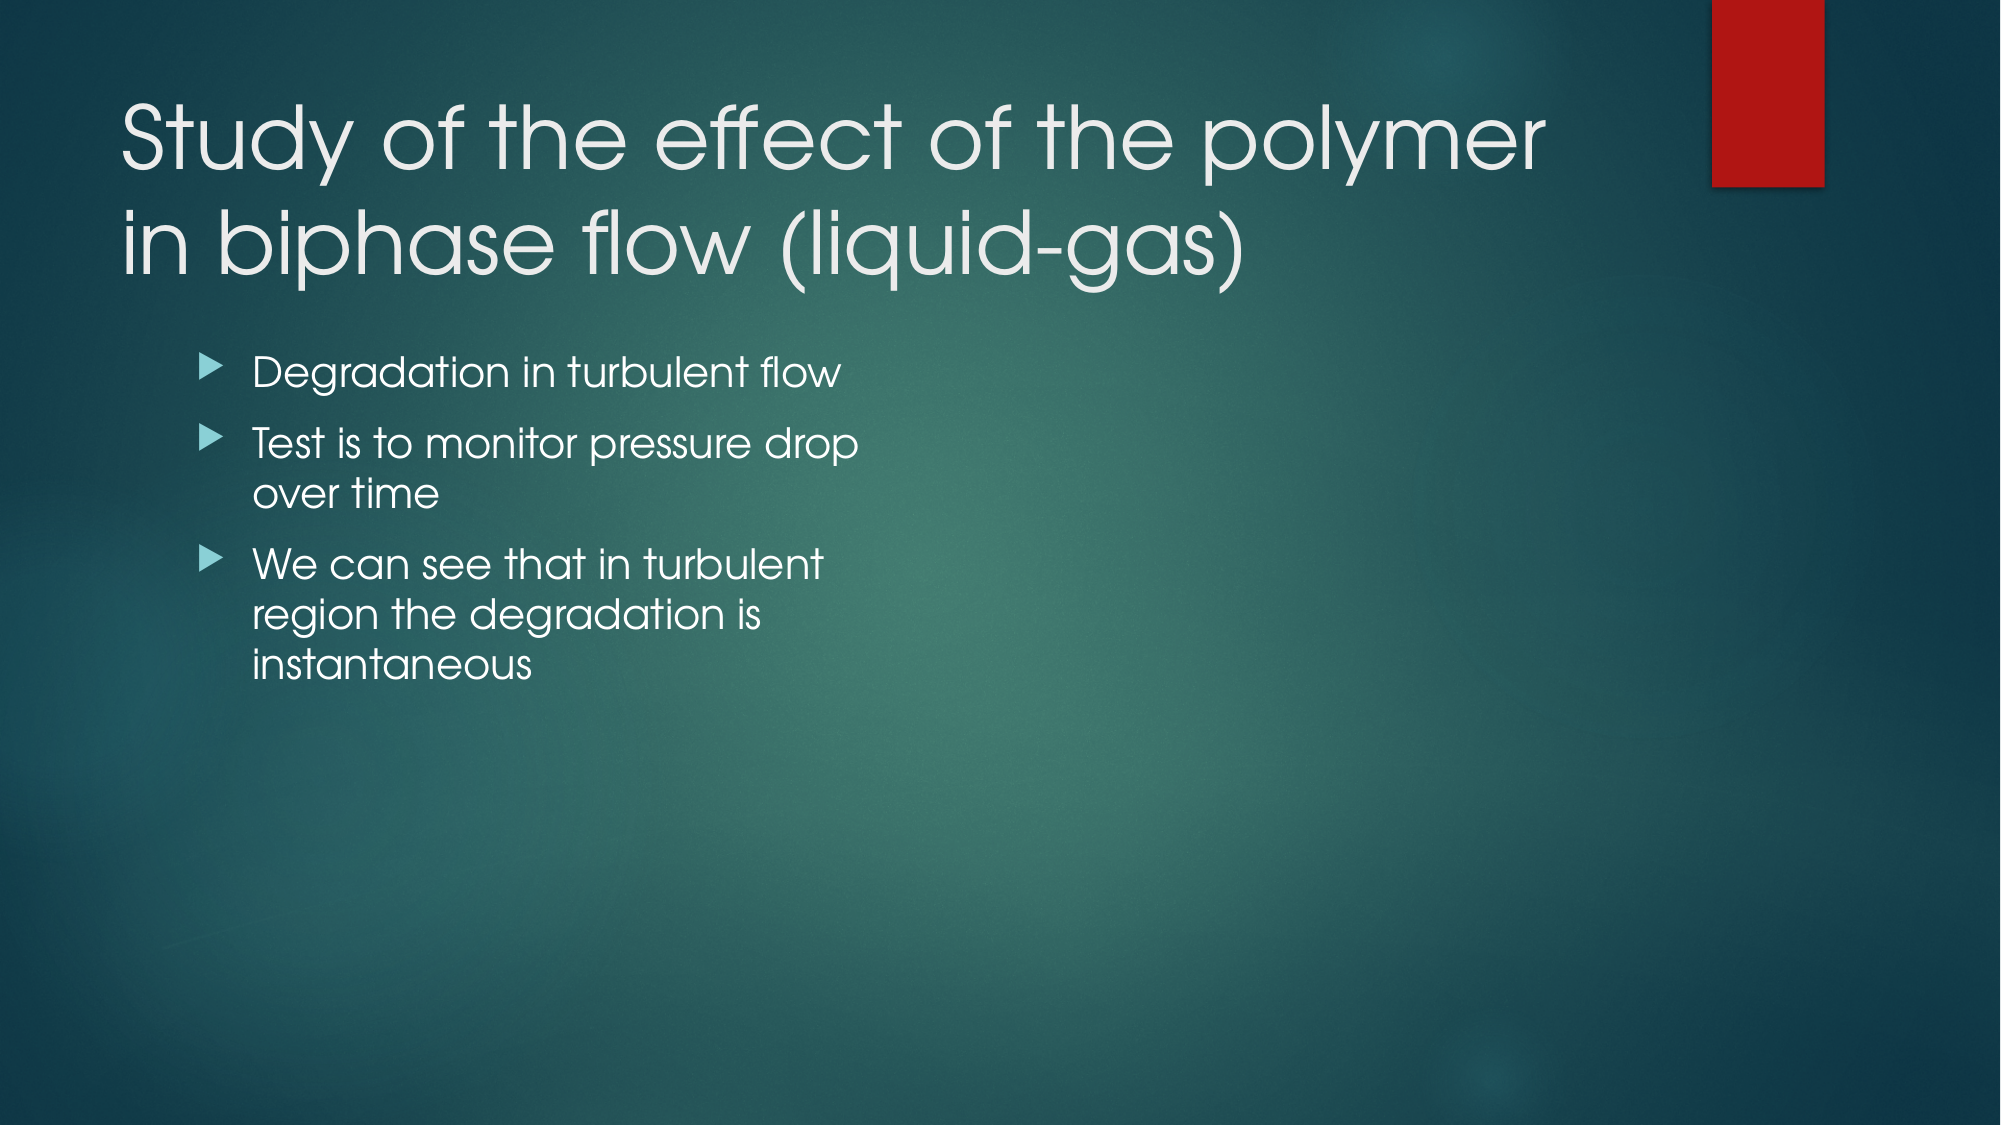

# Study of the effect of the polymer in biphase flow (liquid-gas)

Degradation in turbulent flow
Test is to monitor pressure drop over time
We can see that in turbulent region the degradation is instantaneous